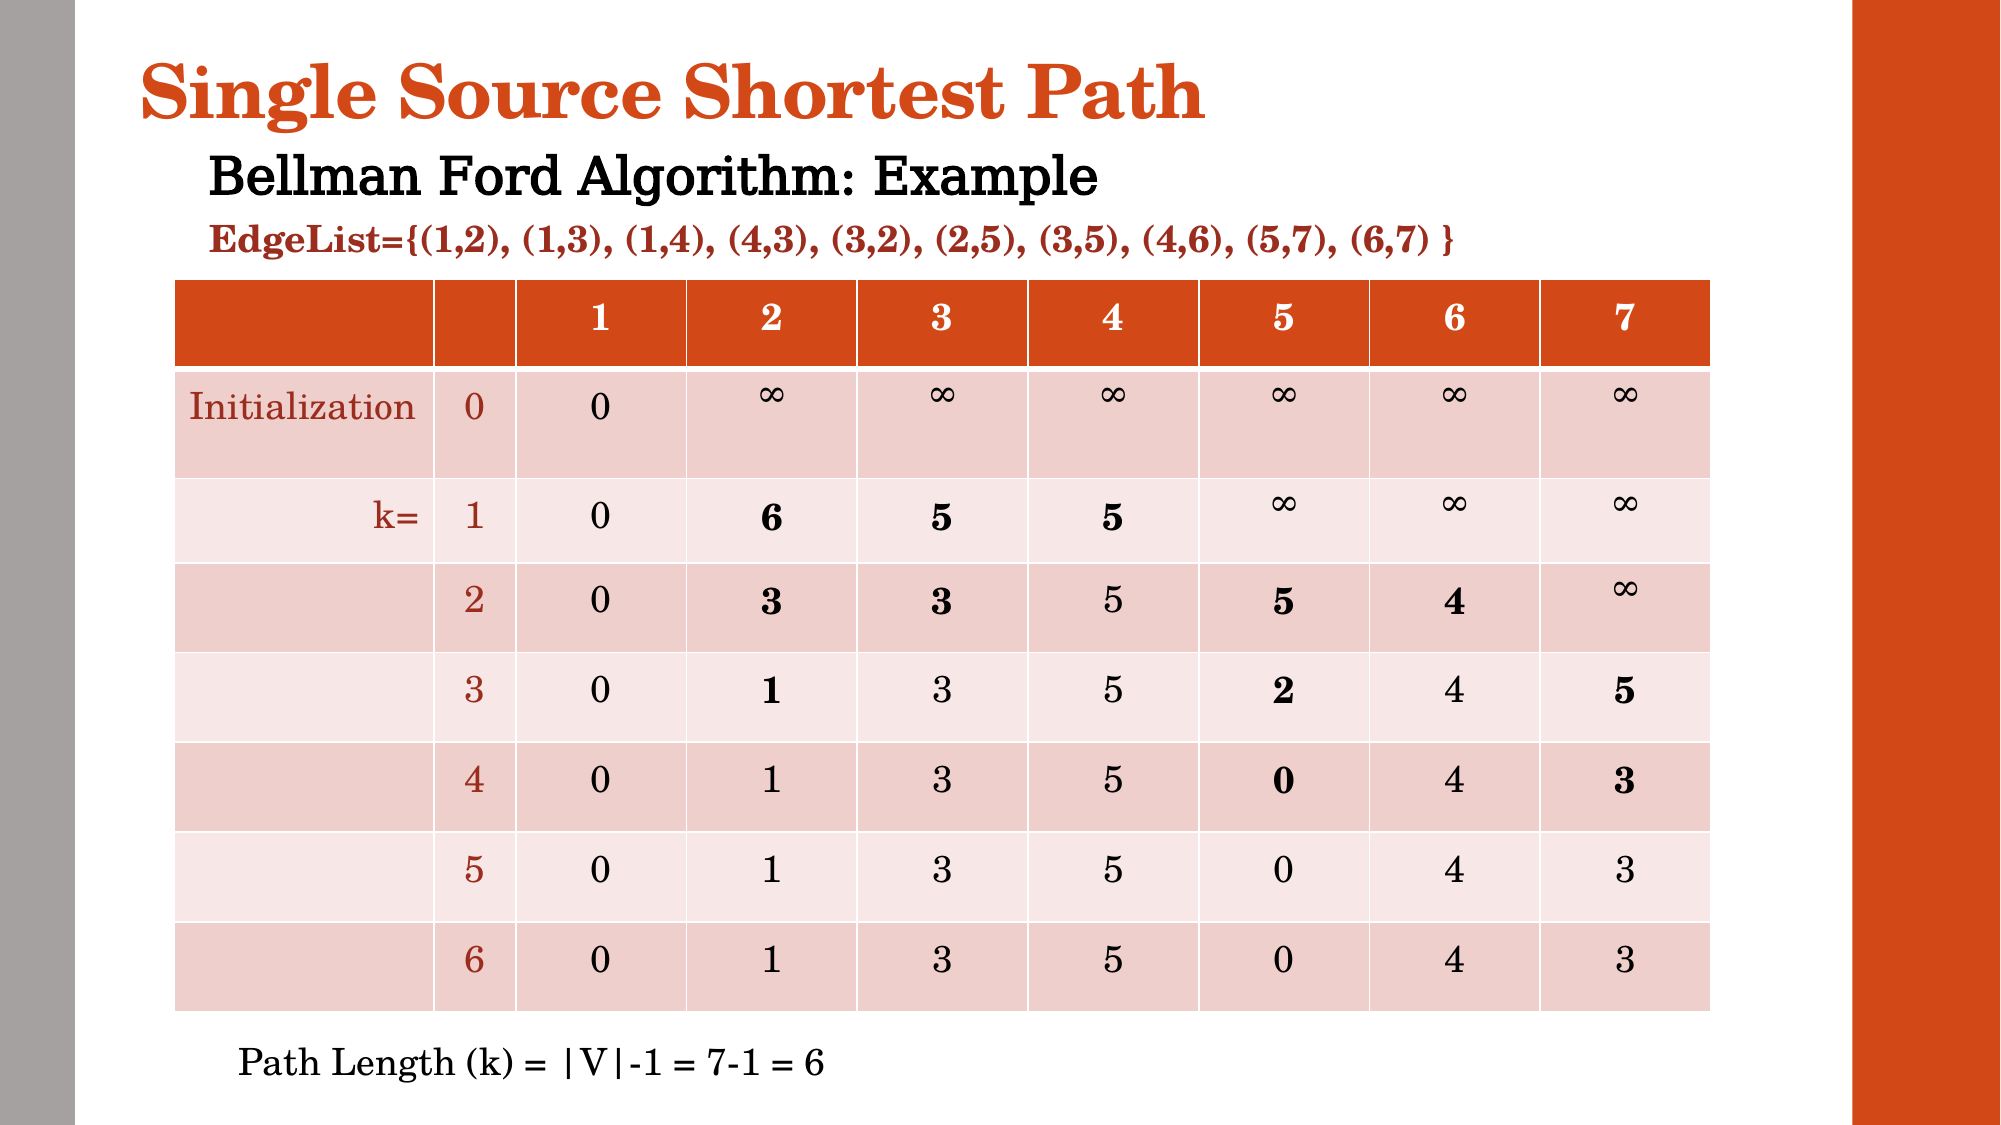

# Single Source Shortest Path
Bellman Ford Algorithm: Example

EdgeList={(1,2), (1,3), (1,4), (4,3), (3,2), (2,5), (3,5), (4,6), (5,7), (6,7) }
|  |  | 1 | 2 | 3 | 4 | 5 | 6 | 7 |
| --- | --- | --- | --- | --- | --- | --- | --- | --- |
| Initialization | 0 | 0 | ∞ | ∞ | ∞ | ∞ | ∞ | ∞ |
| k= | 1 | 0 | 6 | 5 | 5 | ∞ | ∞ | ∞ |
|  | 2 | 0 | 3 | 3 | 5 | 5 | 4 | ∞ |
|  | 3 | 0 | 1 | 3 | 5 | 2 | 4 | 5 |
|  | 4 | 0 | 1 | 3 | 5 | 0 | 4 | 3 |
|  | 5 | 0 | 1 | 3 | 5 | 0 | 4 | 3 |
|  | 6 | 0 | 1 | 3 | 5 | 0 | 4 | 3 |
Path Length (k) = |V|-1 = 7-1 = 6